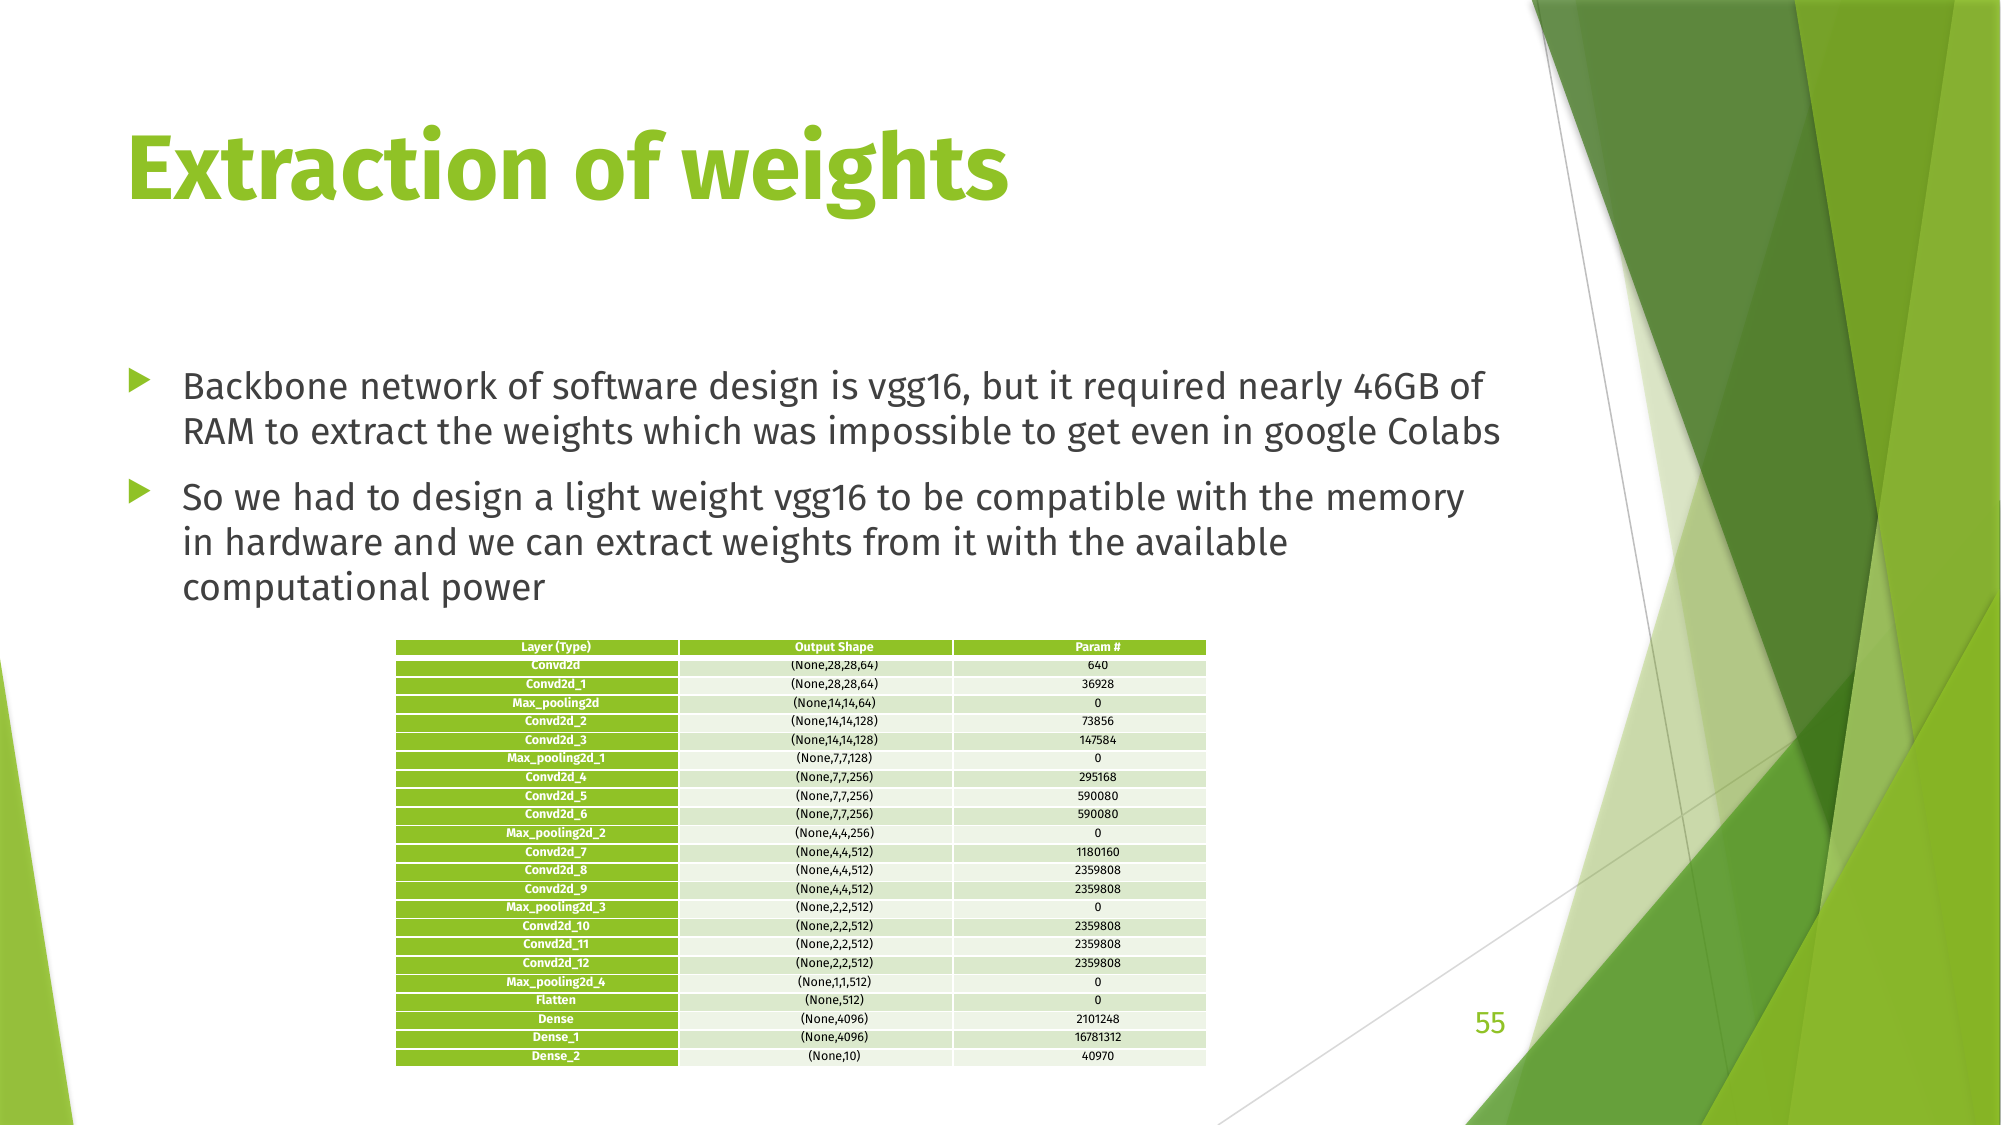

# Extraction of weights
Backbone network of software design is vgg16, but it required nearly 46GB of RAM to extract the weights which was impossible to get even in google Colabs
So we had to design a light weight vgg16 to be compatible with the memory in hardware and we can extract weights from it with the available computational power
| Layer (Type) | Output Shape | Param # |
| --- | --- | --- |
| Convd2d | (None,28,28,64) | 640 |
| Convd2d\_1 | (None,28,28,64) | 36928 |
| Max\_pooling2d | (None,14,14,64) | 0 |
| Convd2d\_2 | (None,14,14,128) | 73856 |
| Convd2d\_3 | (None,14,14,128) | 147584 |
| Max\_pooling2d\_1 | (None,7,7,128) | 0 |
| Convd2d\_4 | (None,7,7,256) | 295168 |
| Convd2d\_5 | (None,7,7,256) | 590080 |
| Convd2d\_6 | (None,7,7,256) | 590080 |
| Max\_pooling2d\_2 | (None,4,4,256) | 0 |
| Convd2d\_7 | (None,4,4,512) | 1180160 |
| Convd2d\_8 | (None,4,4,512) | 2359808 |
| Convd2d\_9 | (None,4,4,512) | 2359808 |
| Max\_pooling2d\_3 | (None,2,2,512) | 0 |
| Convd2d\_10 | (None,2,2,512) | 2359808 |
| Convd2d\_11 | (None,2,2,512) | 2359808 |
| Convd2d\_12 | (None,2,2,512) | 2359808 |
| Max\_pooling2d\_4 | (None,1,1,512) | 0 |
| Flatten | (None,512) | 0 |
| Dense | (None,4096) | 2101248 |
| Dense\_1 | (None,4096) | 16781312 |
| Dense\_2 | (None,10) | 40970 |
55